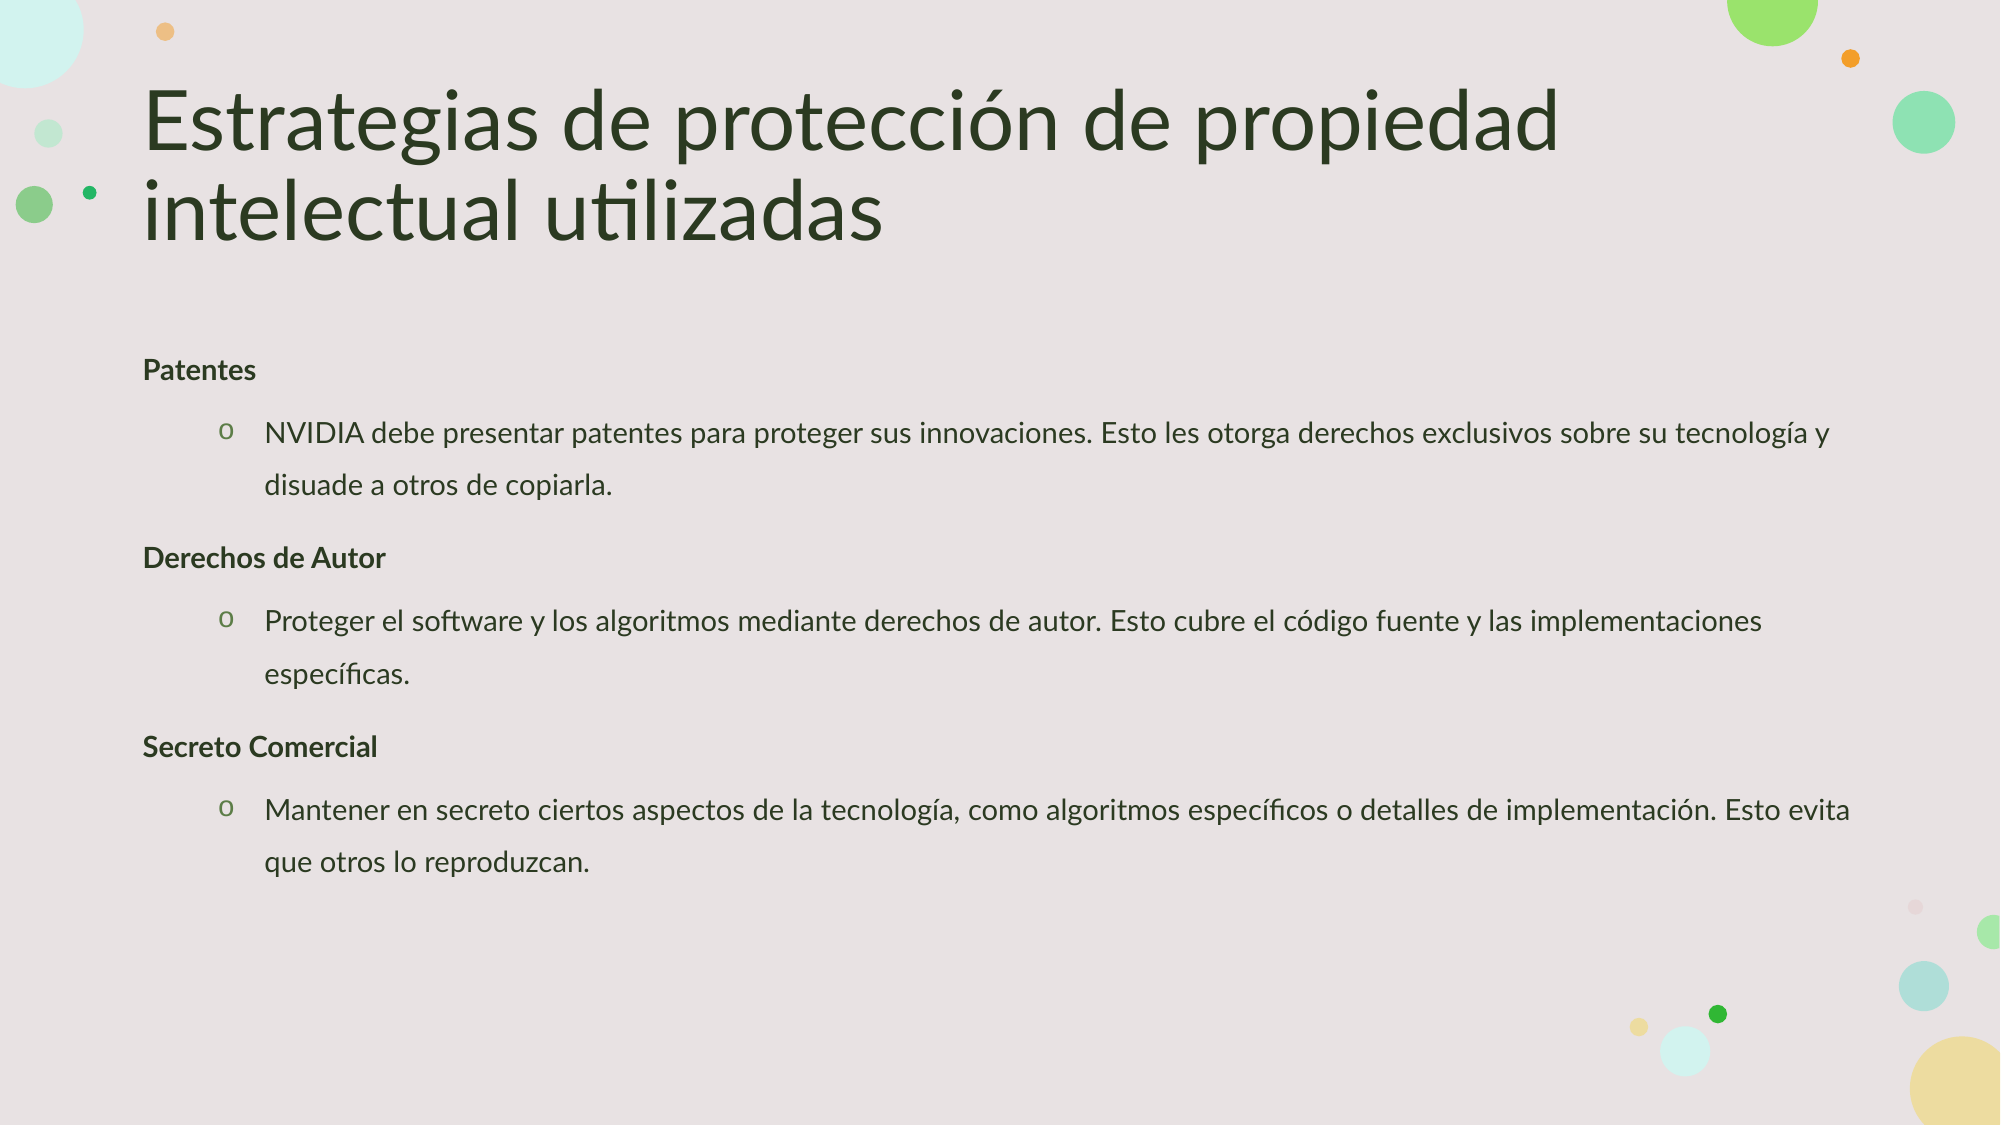

# Estrategias de protección de propiedad intelectual utilizadas
Patentes
NVIDIA debe presentar patentes para proteger sus innovaciones. Esto les otorga derechos exclusivos sobre su tecnología y disuade a otros de copiarla.
Derechos de Autor
Proteger el software y los algoritmos mediante derechos de autor. Esto cubre el código fuente y las implementaciones específicas.
Secreto Comercial
Mantener en secreto ciertos aspectos de la tecnología, como algoritmos específicos o detalles de implementación. Esto evita que otros lo reproduzcan.